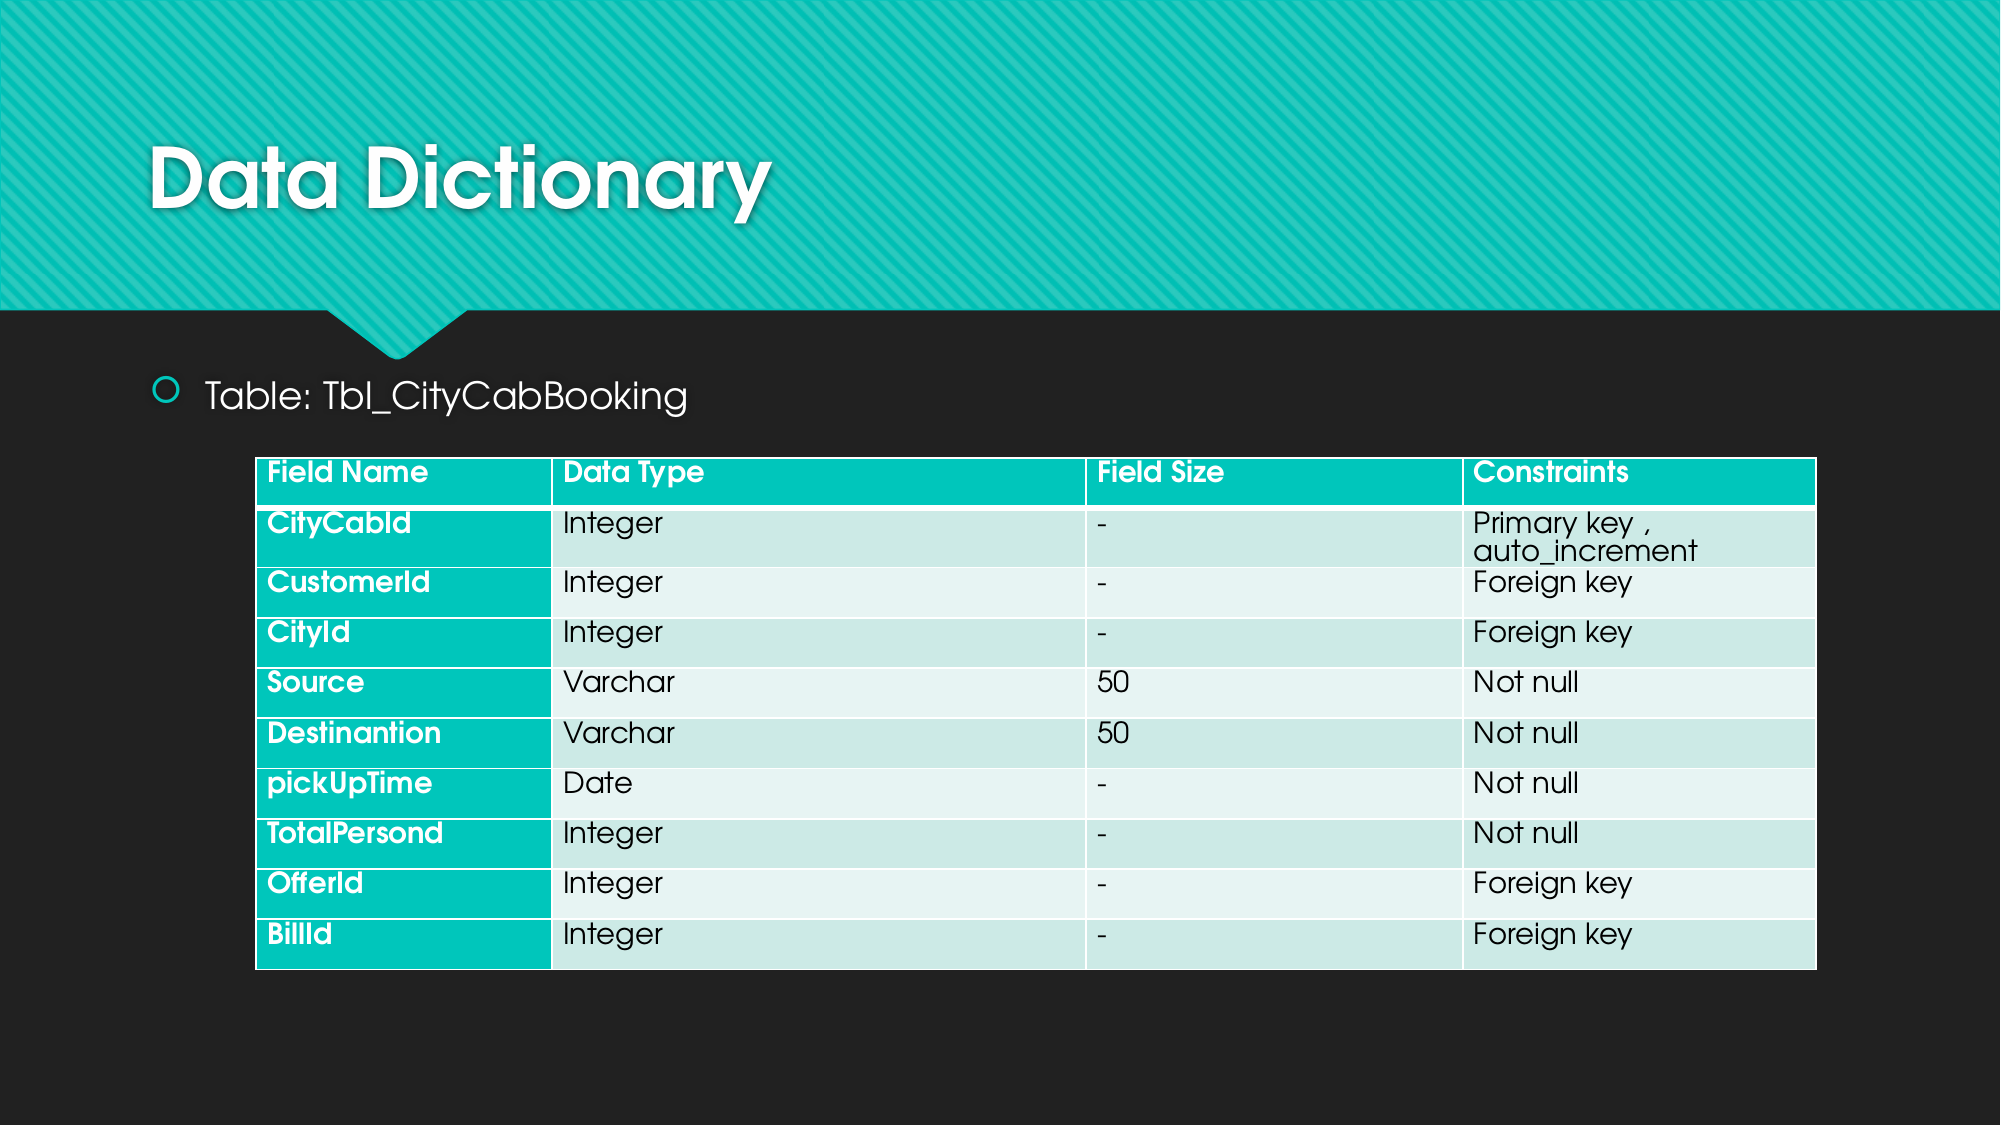

# Data Dictionary
Table: Tbl_CityCabBooking
| Field Name | Data Type | Field Size | Constraints |
| --- | --- | --- | --- |
| CityCabId | Integer | - | Primary key , auto\_increment |
| CustomerId | Integer | - | Foreign key |
| CityId | Integer | - | Foreign key |
| Source | Varchar | 50 | Not null |
| Destinantion | Varchar | 50 | Not null |
| pickUpTime | Date | - | Not null |
| TotalPersond | Integer | - | Not null |
| OfferId | Integer | - | Foreign key |
| BillId | Integer | - | Foreign key |